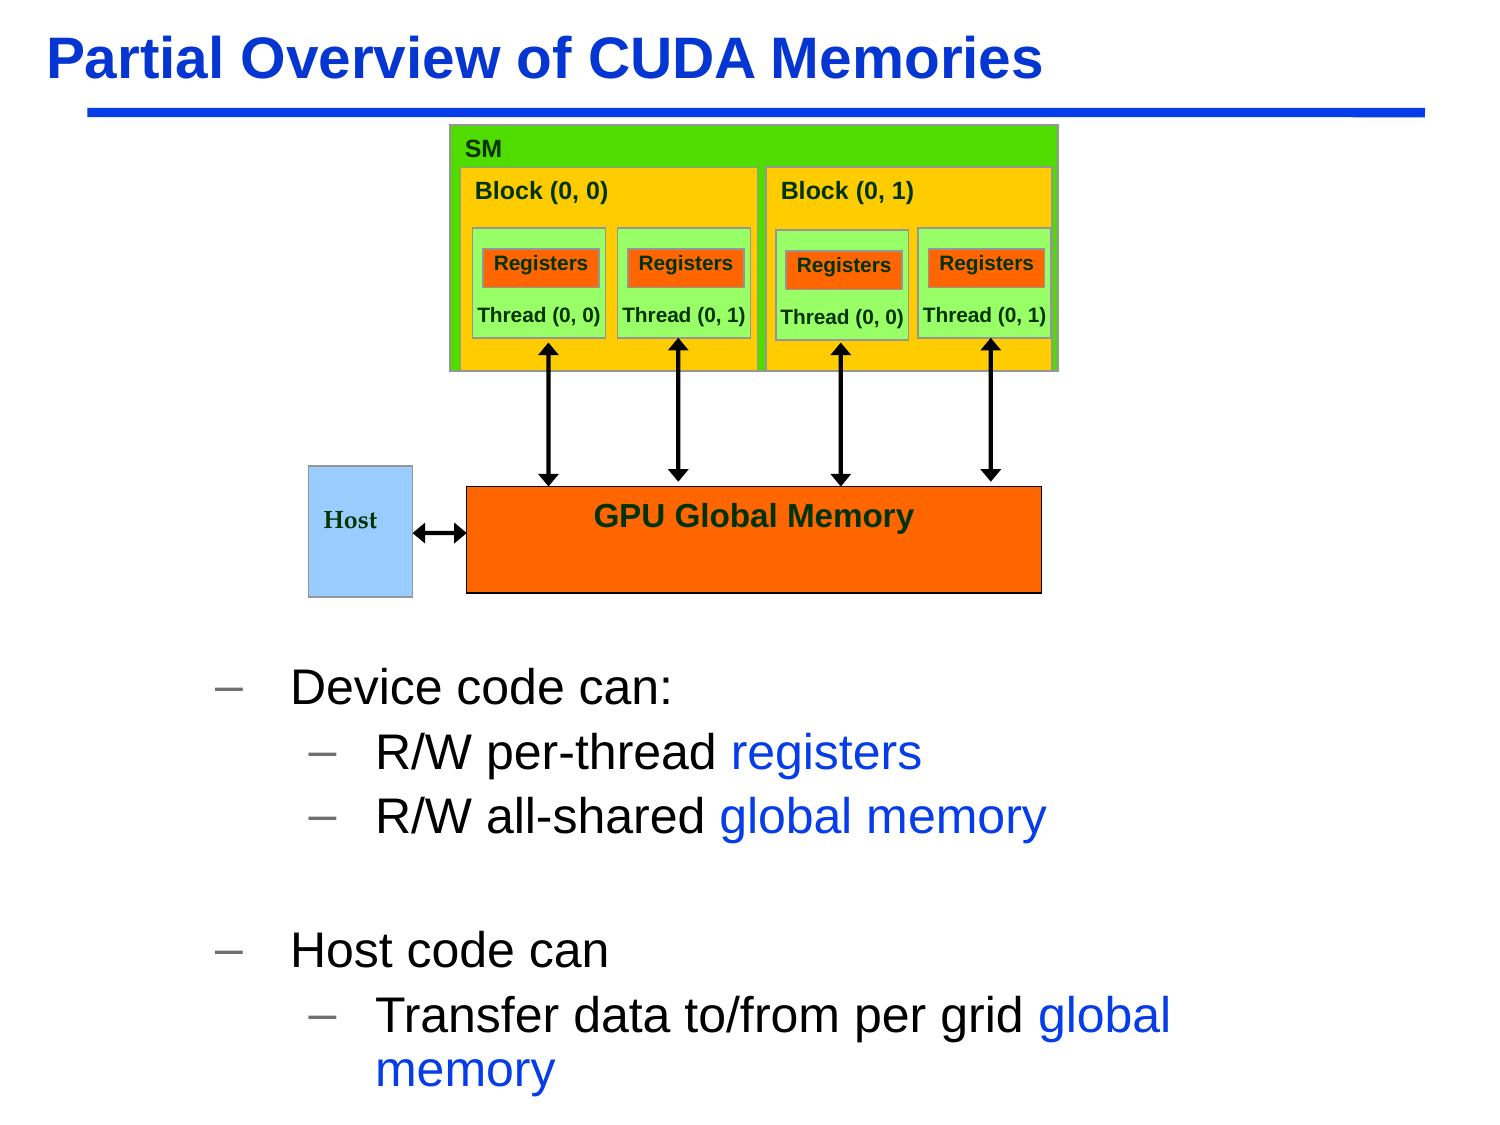

# Partial Overview of CUDA Memories
SM
Block (0, 1)
Block (0, 0)

Thread (0, 0)

Thread (0, 1)

Thread (0, 1)

Thread (0, 0)
Registers
Registers
Registers
Registers

Host
GPU Global Memory

Device code can:
R/W per-thread registers
R/W all-shared global memory

Host code can
Transfer data to/from per grid global memory